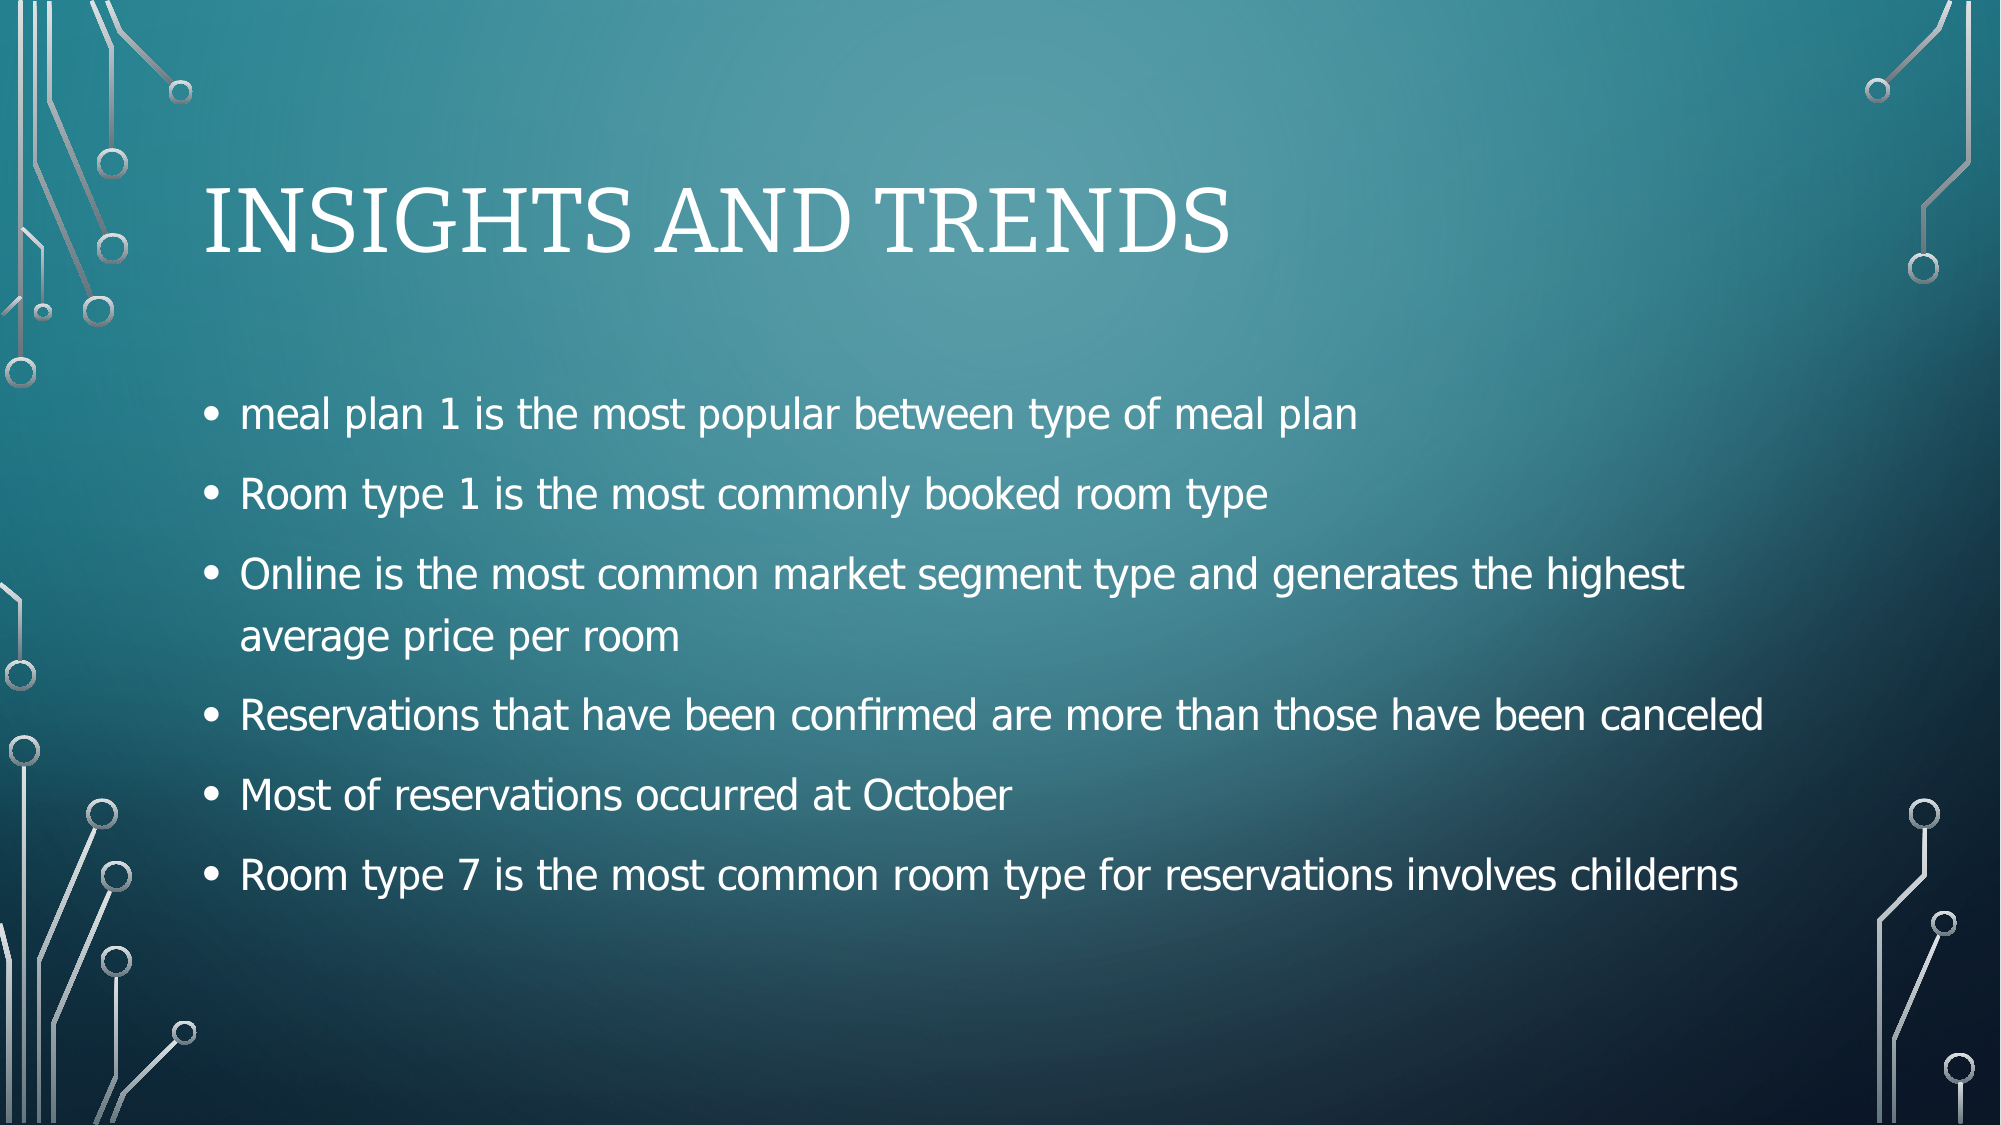

# Insights and trends
meal plan 1 is the most popular between type of meal plan
Room type 1 is the most commonly booked room type
Online is the most common market segment type and generates the highest average price per room
Reservations that have been confirmed are more than those have been canceled
Most of reservations occurred at October
Room type 7 is the most common room type for reservations involves childerns